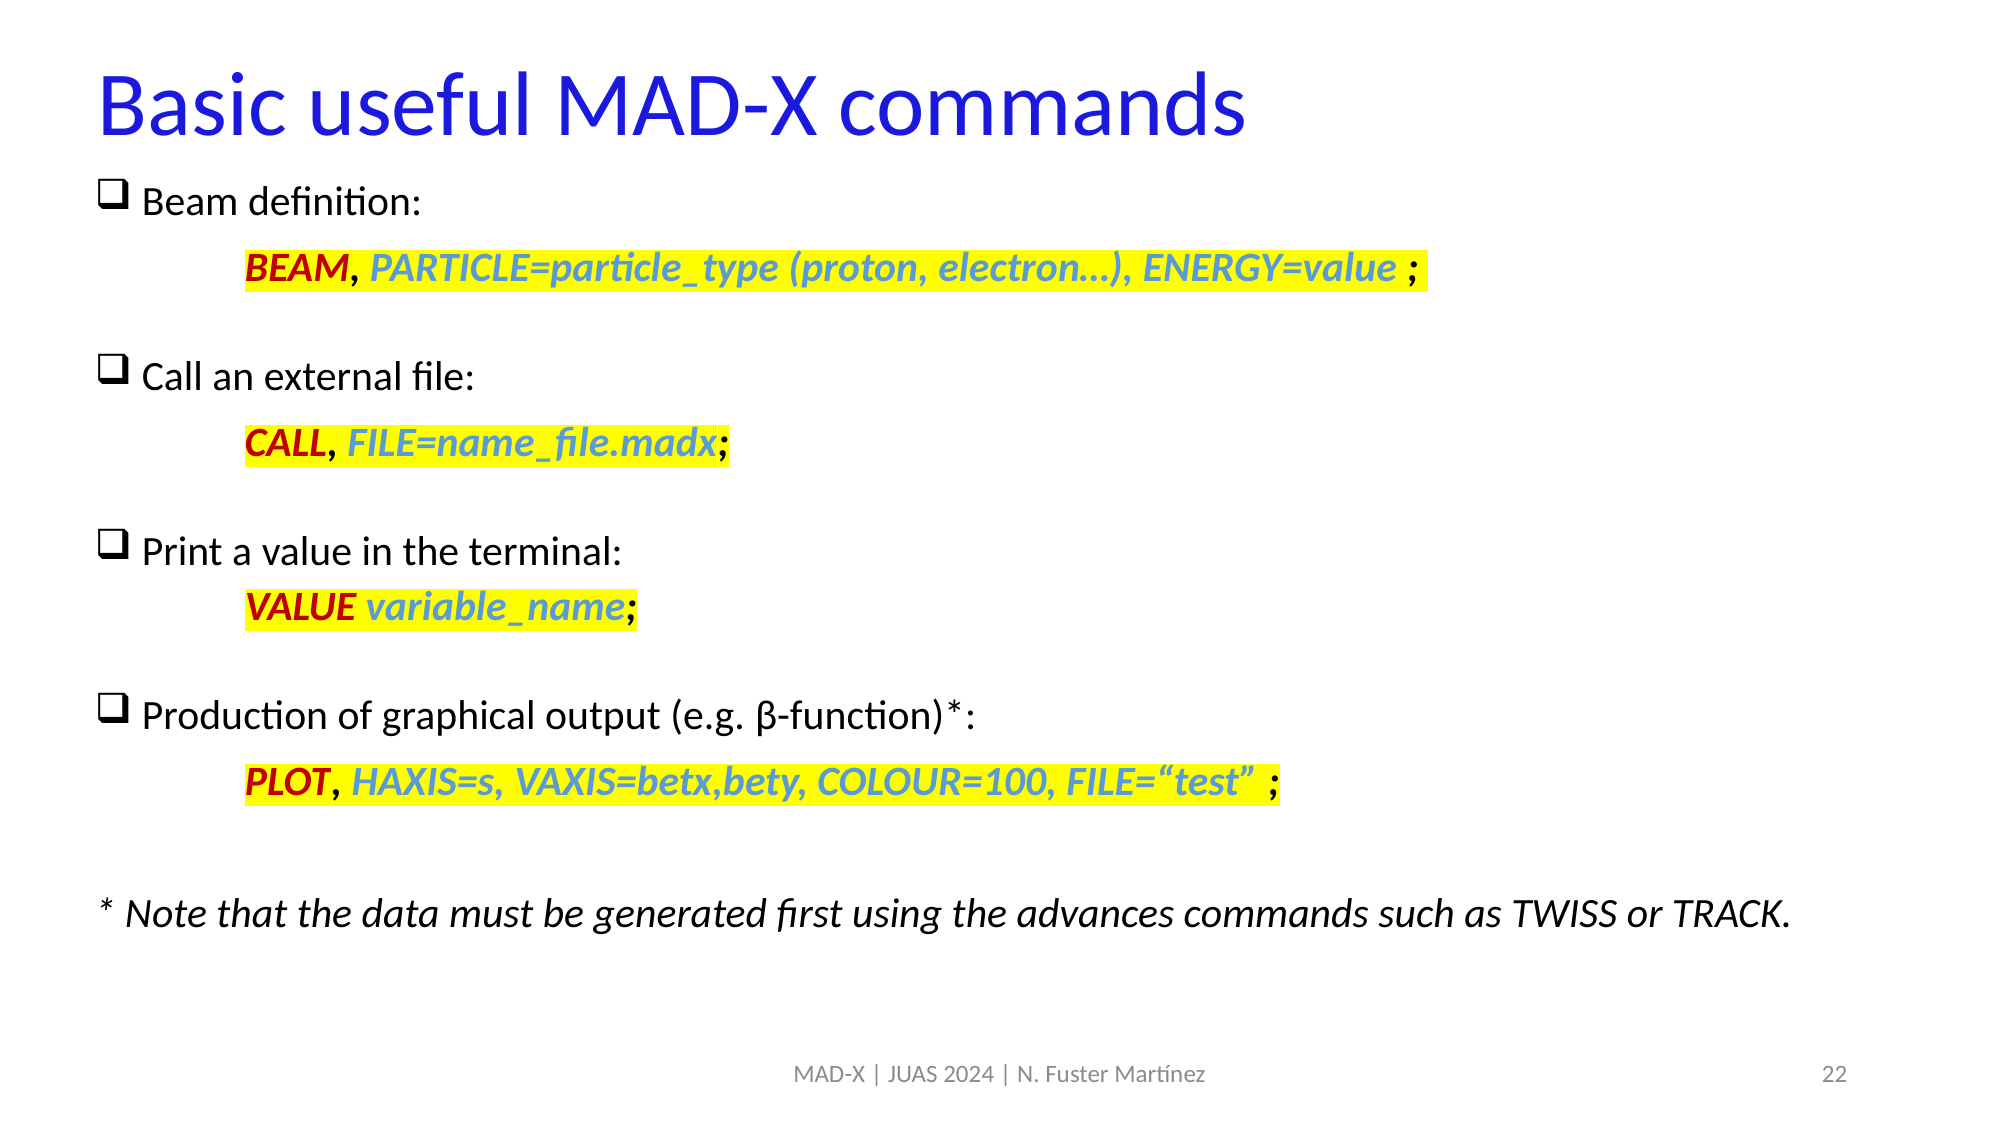

# Basic useful MAD-X commands
 Beam definition:
	BEAM, PARTICLE=particle_type (proton, electron…), ENERGY=value ;

 Call an external file:
	CALL, FILE=name_file.madx;

 Print a value in the terminal:
VALUE variable_name;

 Production of graphical output (e.g. β-function)*:
	PLOT, HAXIS=s, VAXIS=betx,bety, COLOUR=100, FILE=“test” ;

* Note that the data must be generated first using the advances commands such as TWISS or TRACK.
MAD-X | JUAS 2024 | N. Fuster Martínez
22